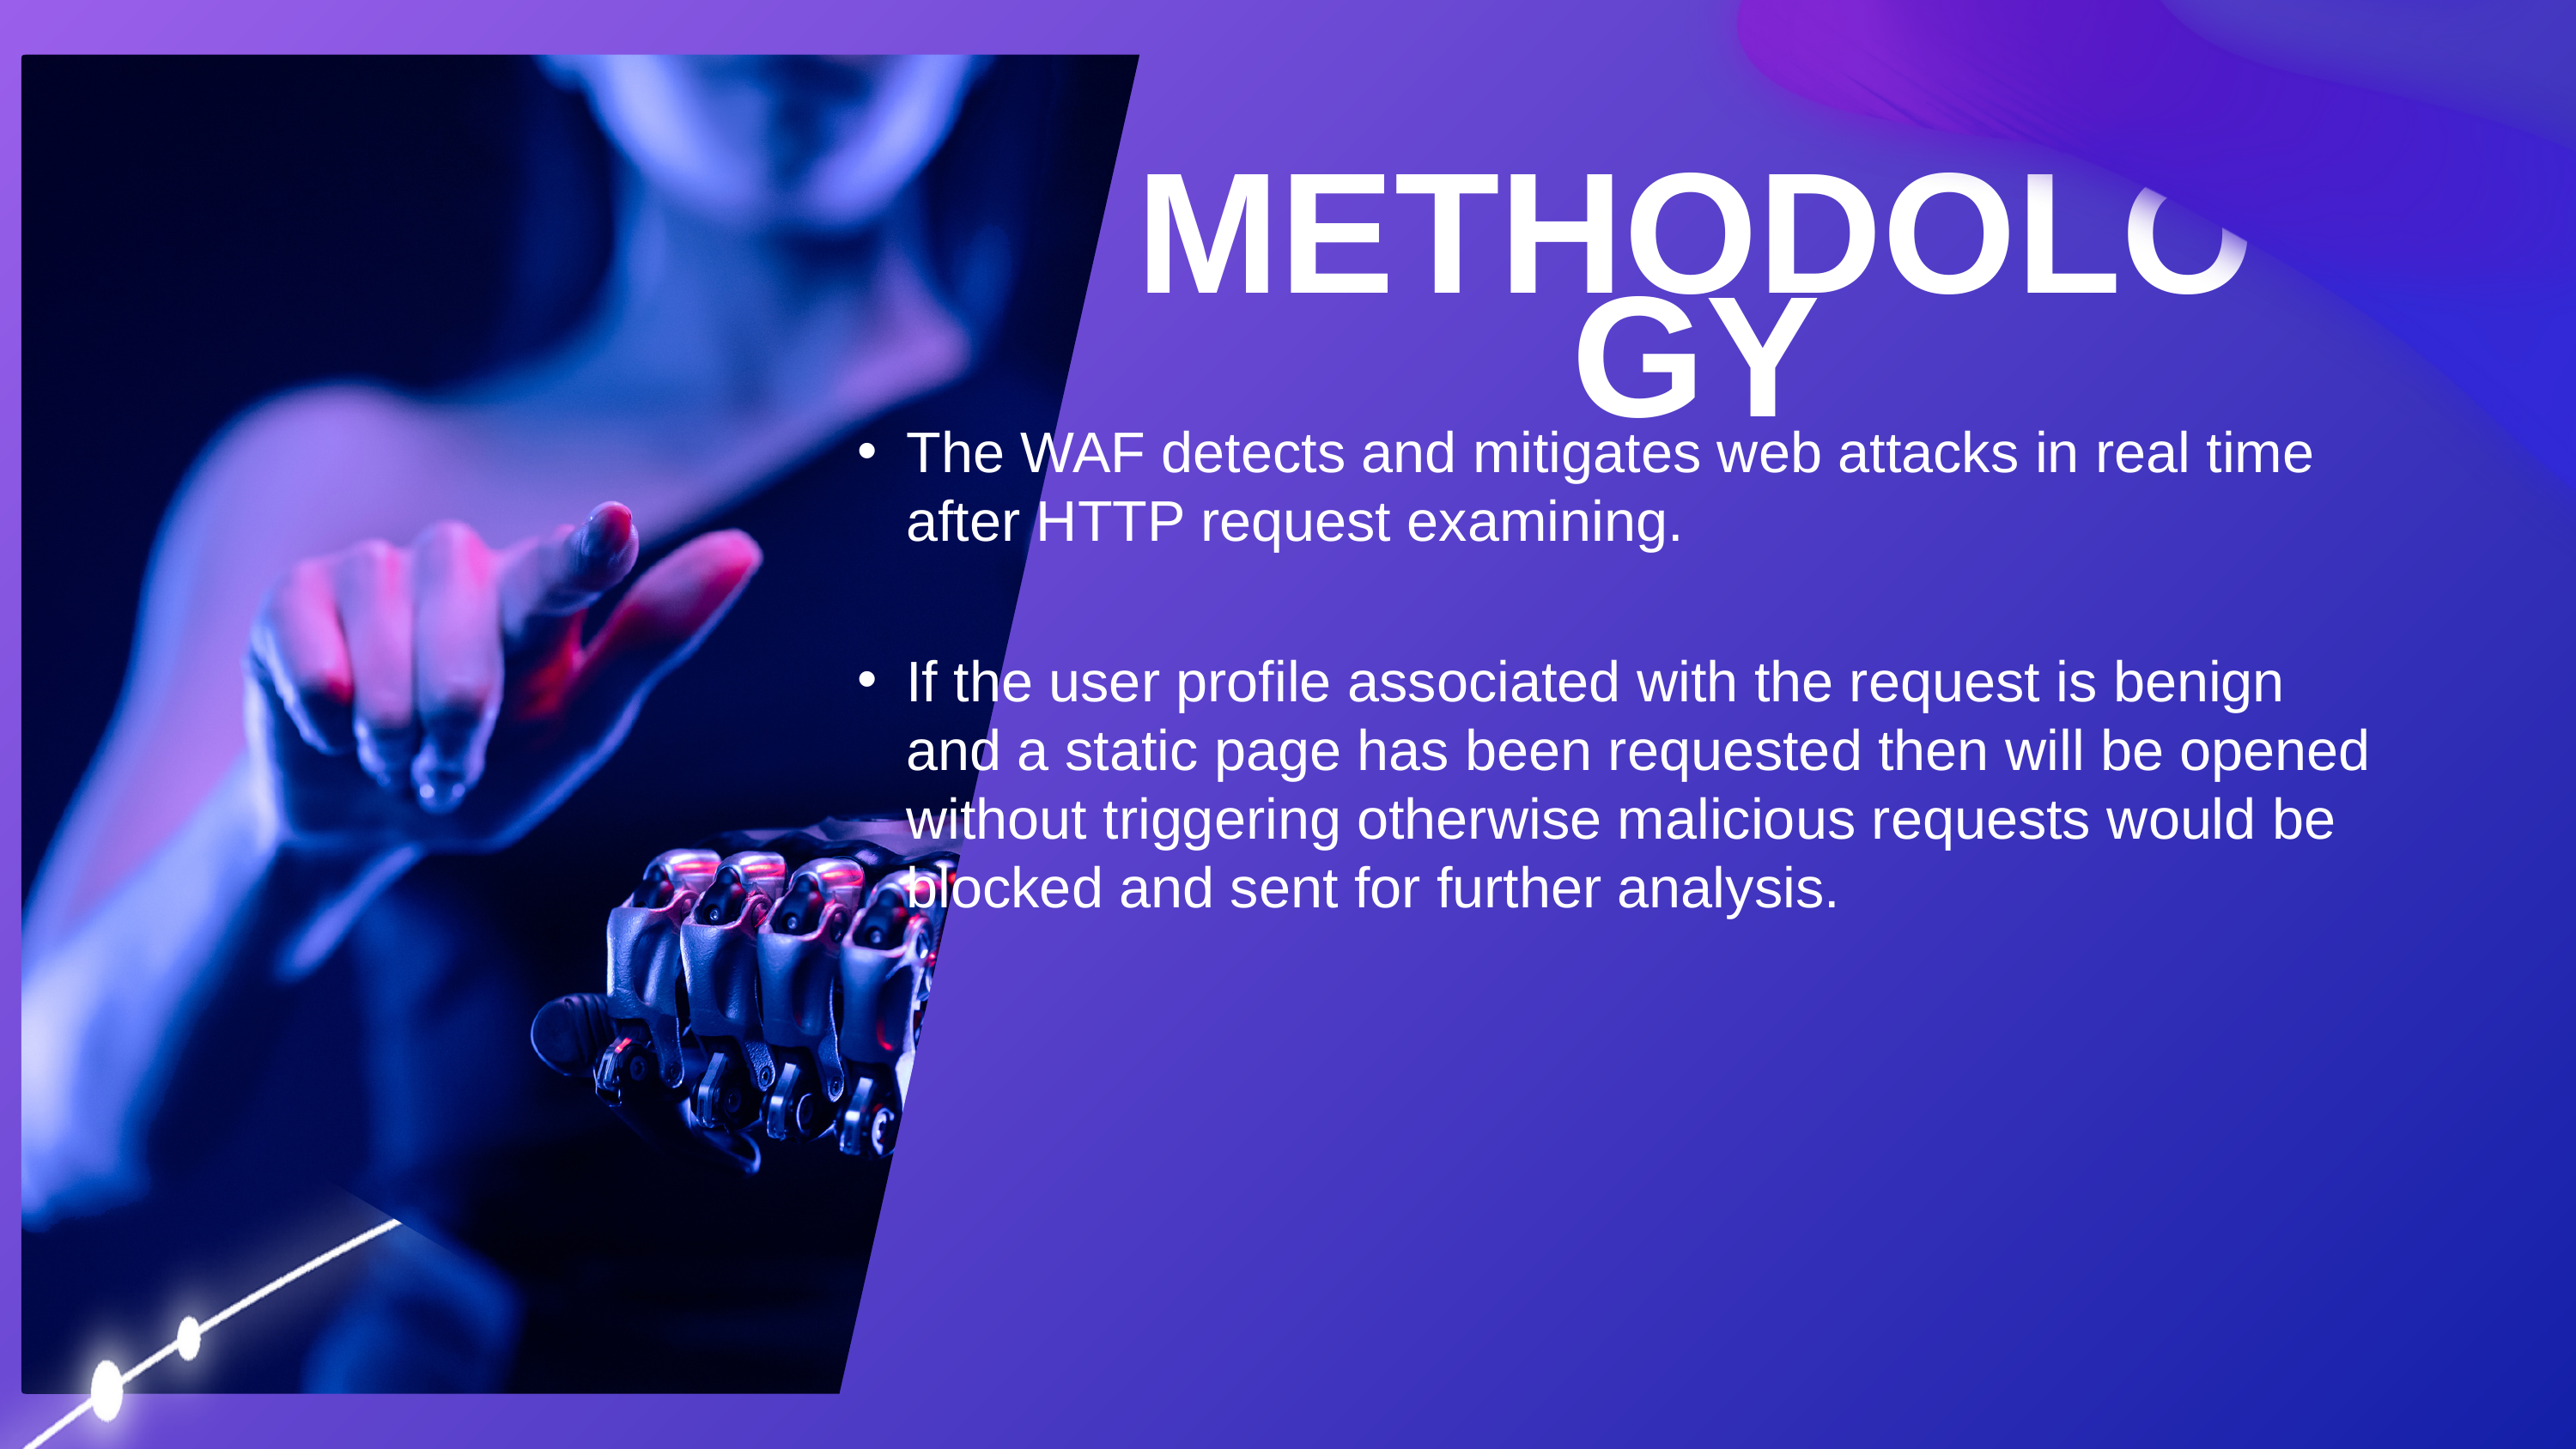

METHODOLOGY
The WAF detects and mitigates web attacks in real time after HTTP request examining.

If the user profile associated with the request is benign and a static page has been requested then will be opened without triggering otherwise malicious requests would be blocked and sent for further analysis.